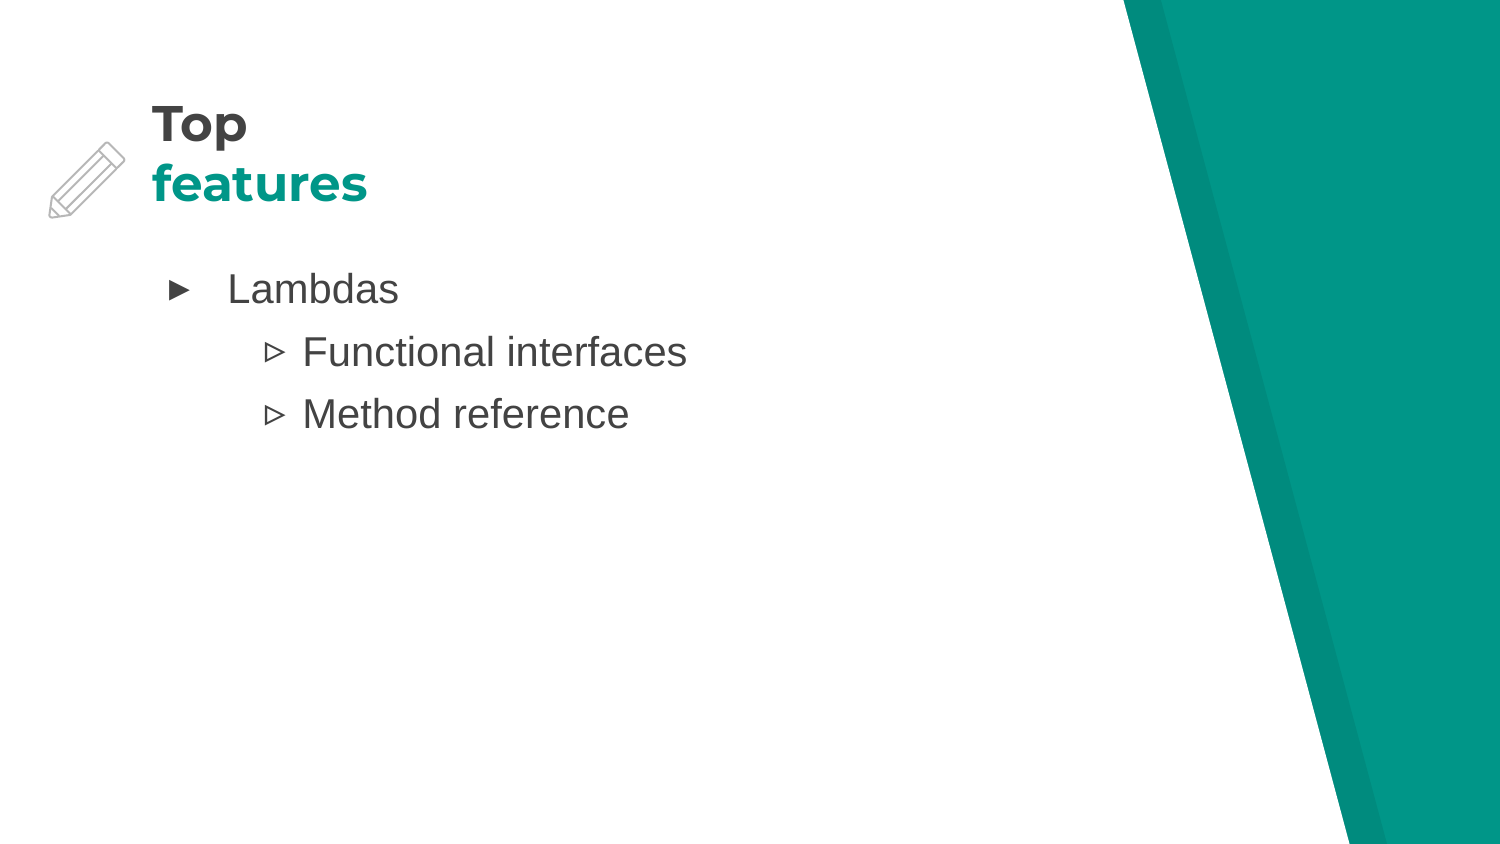

# Top
features
Lambdas
Functional interfaces
Method reference